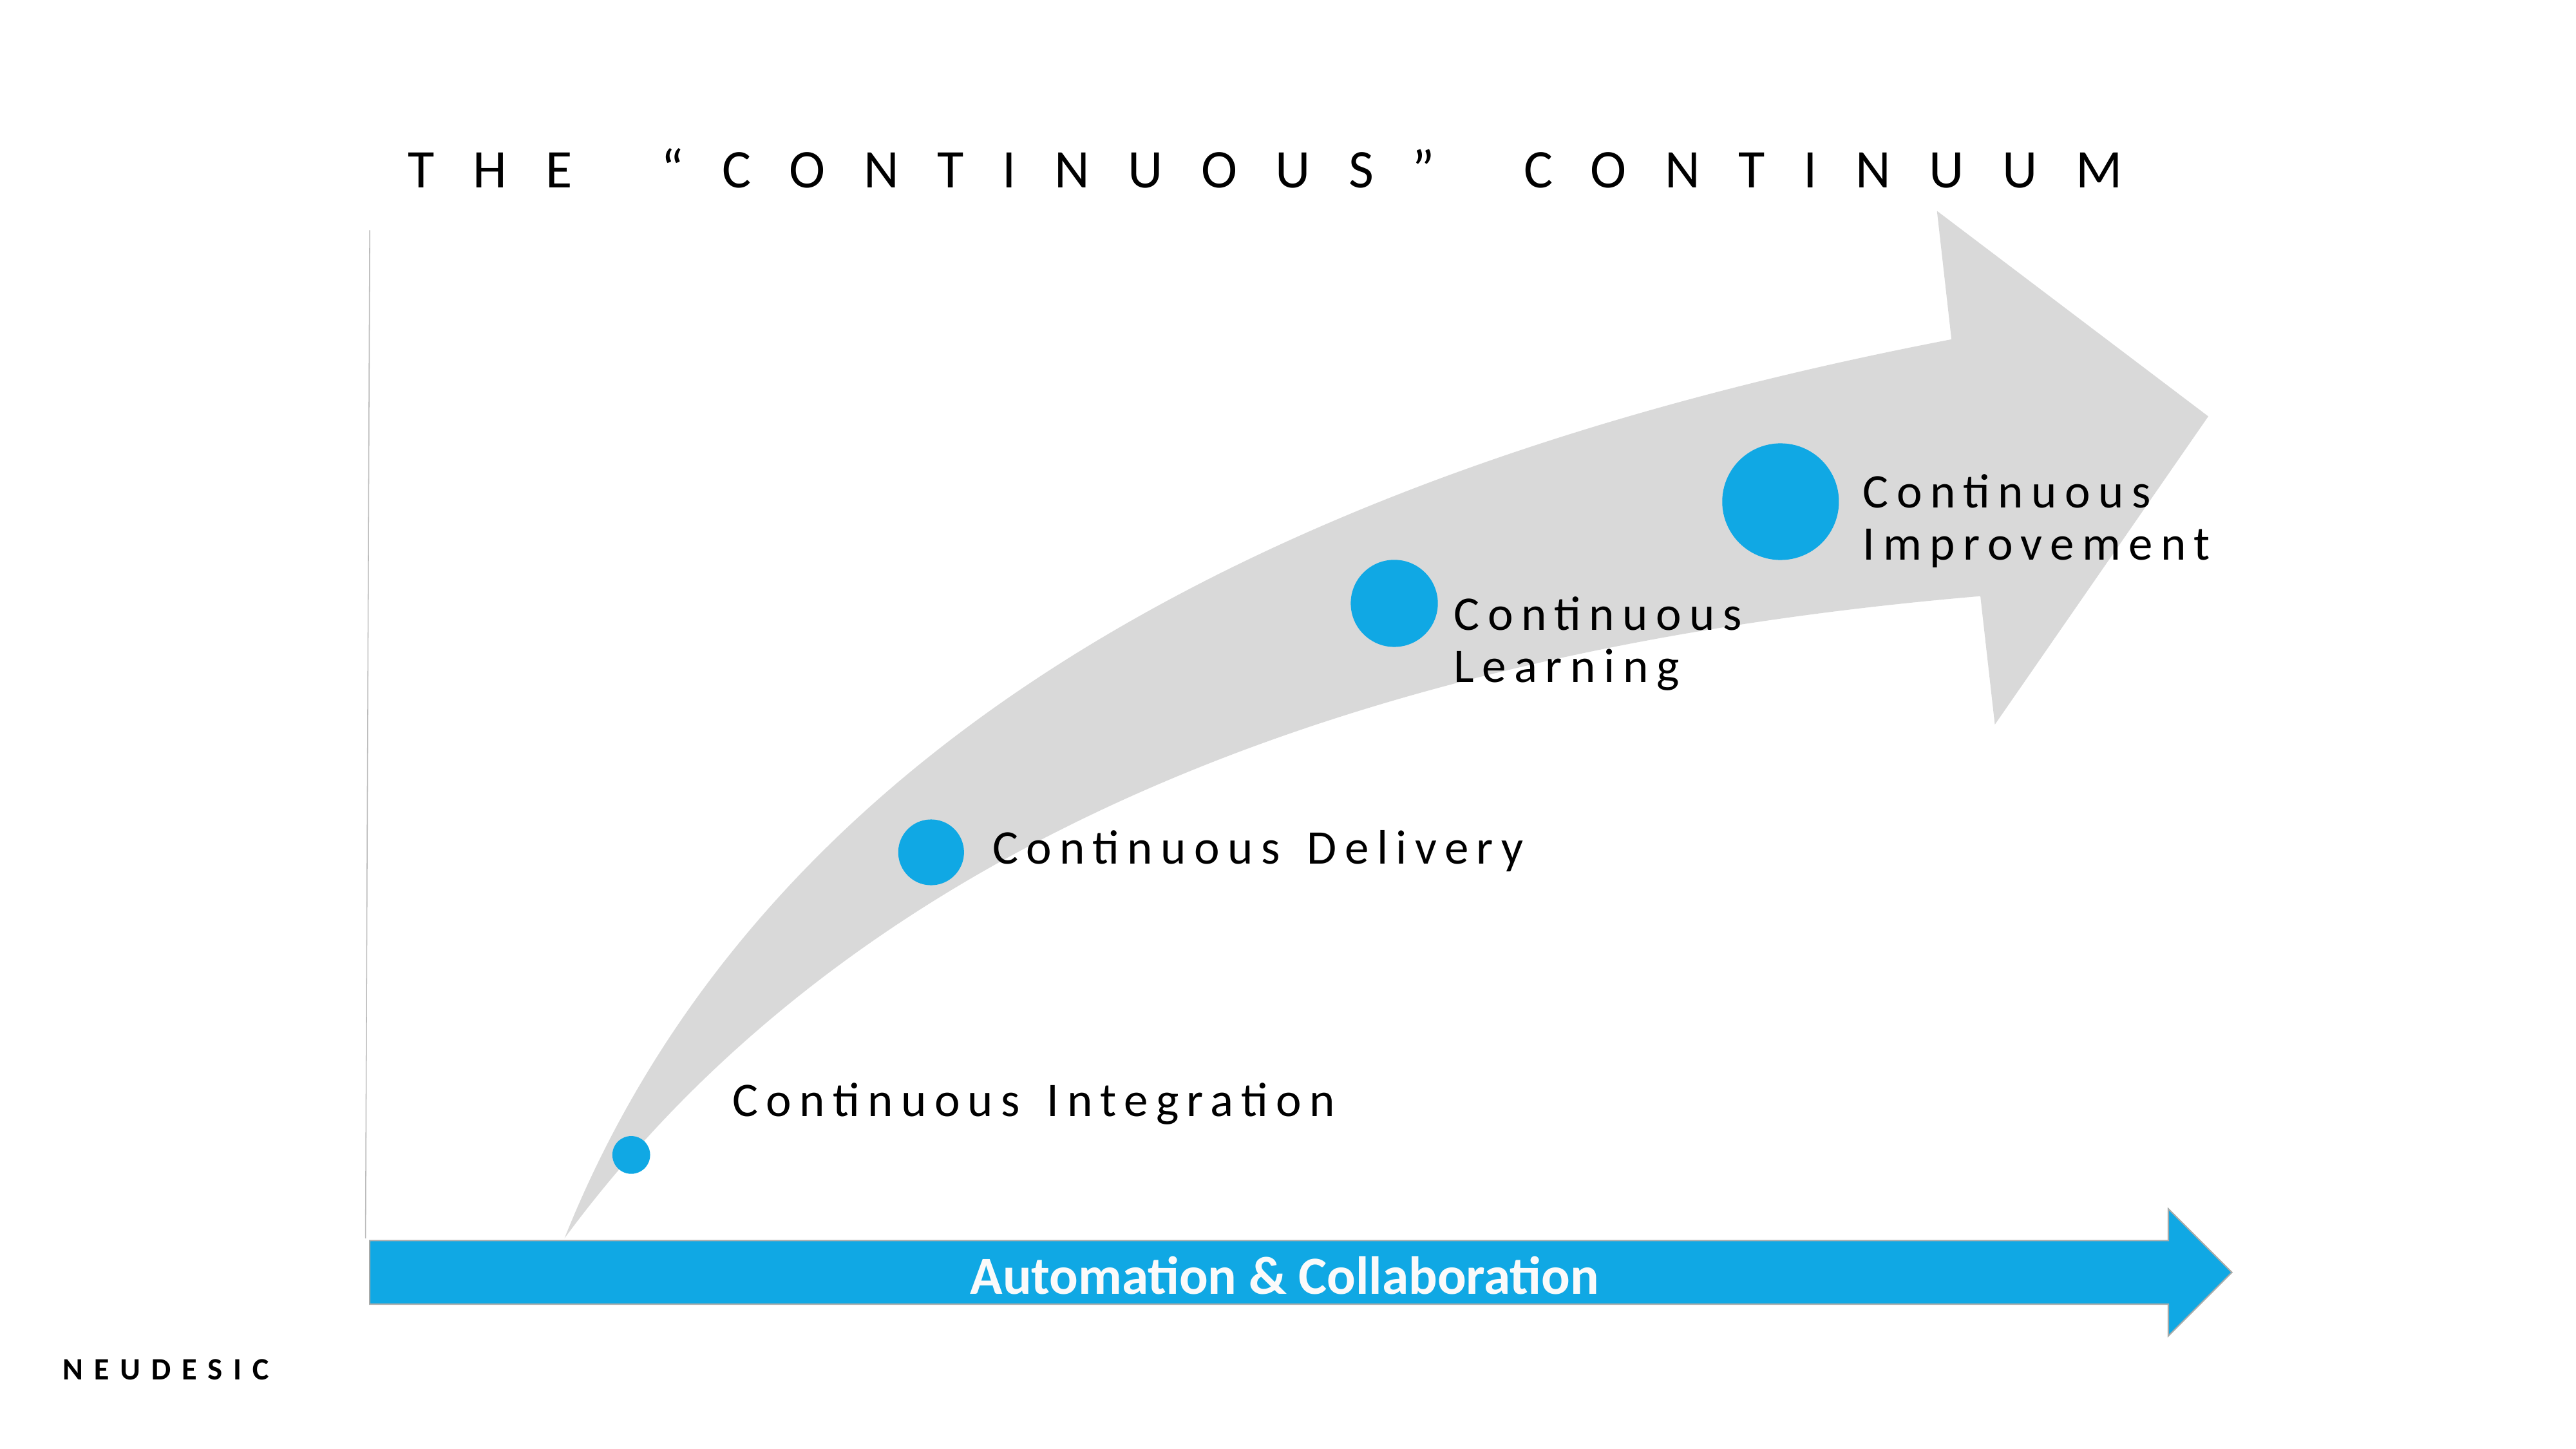

The “Continuous” Continuum
Continuous Integration
Continuous Delivery
Continuous Learning
Continuous Improvement
Automation & Collaboration
NEUDESIC